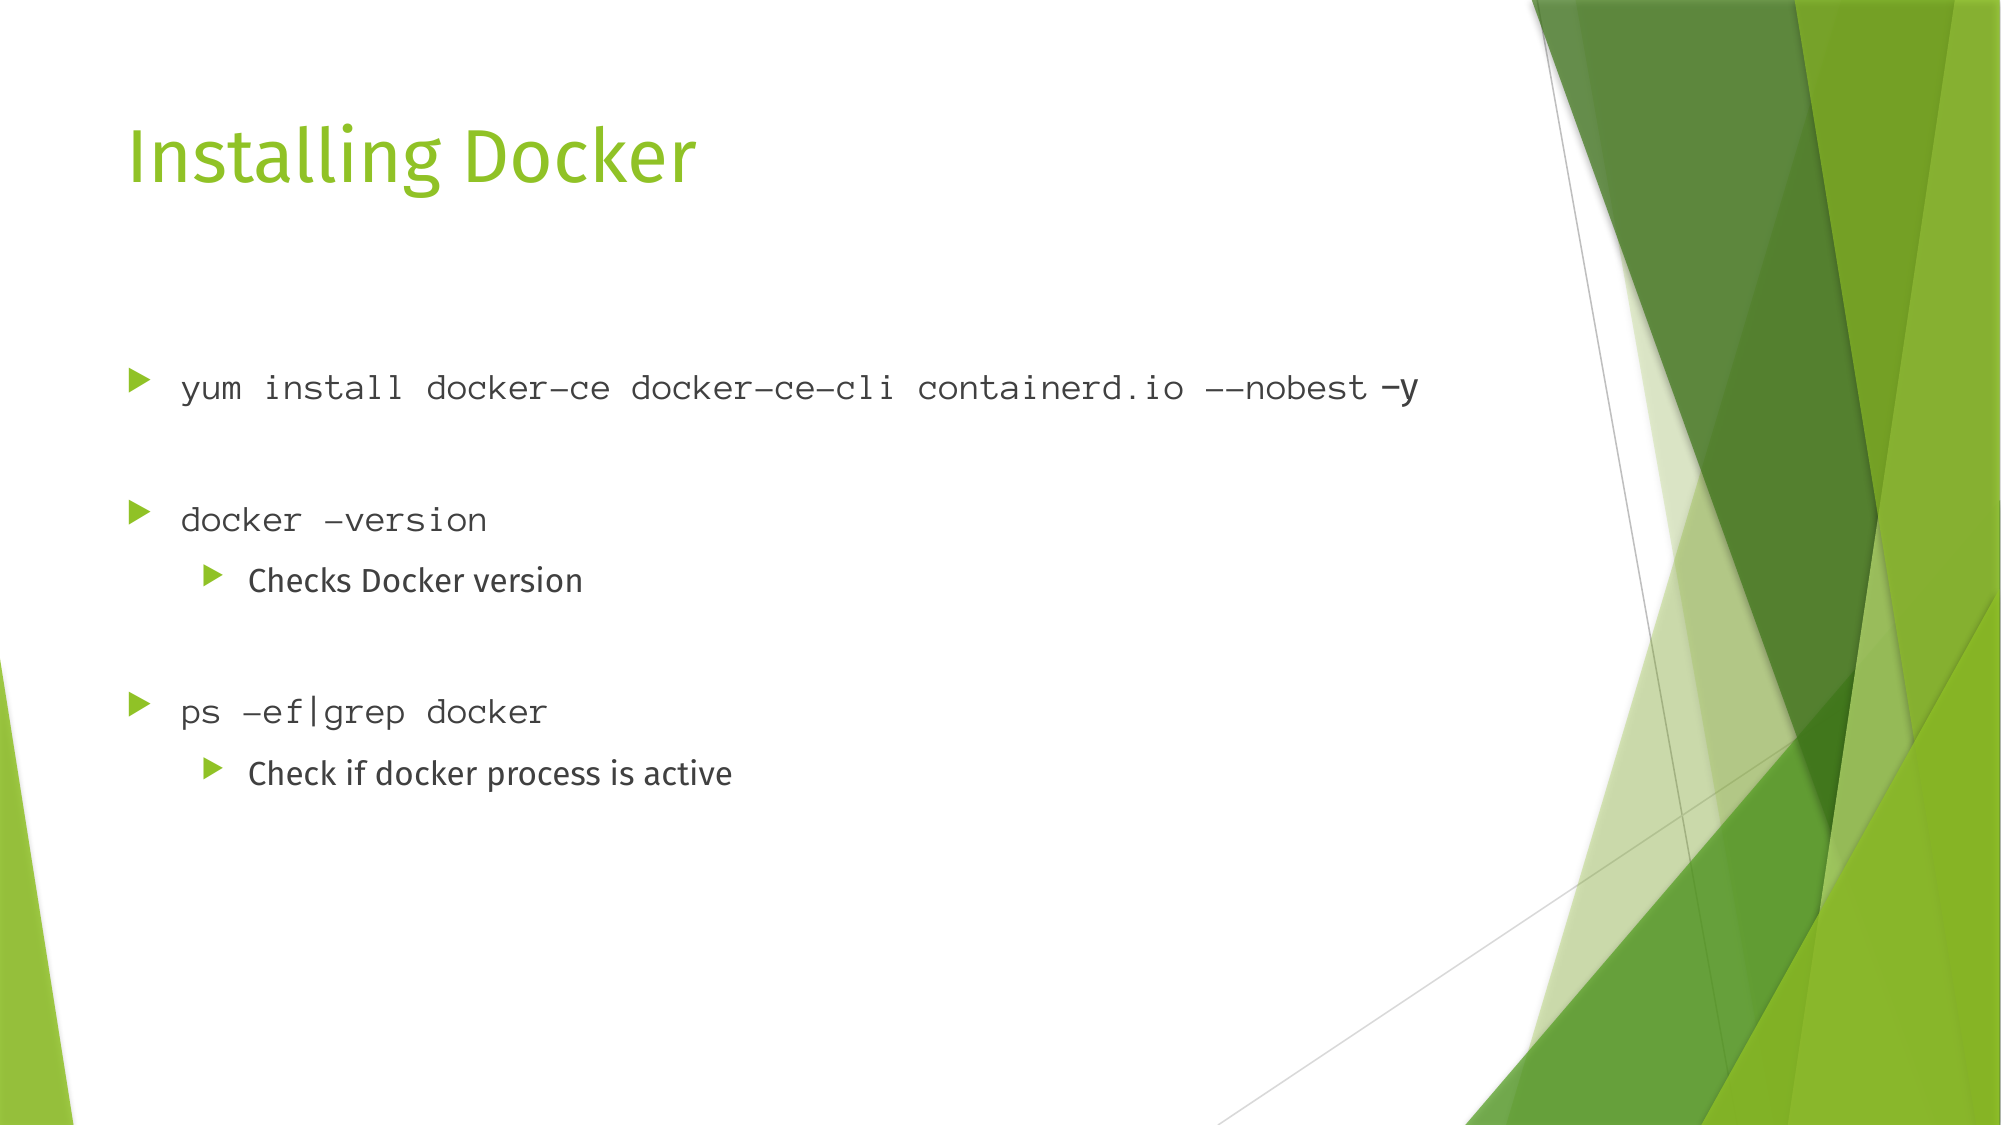

# Installing Docker
yum install docker-ce docker-ce-cli containerd.io --nobest –y

docker –version
Checks Docker version

ps –ef|grep docker
Check if docker process is active